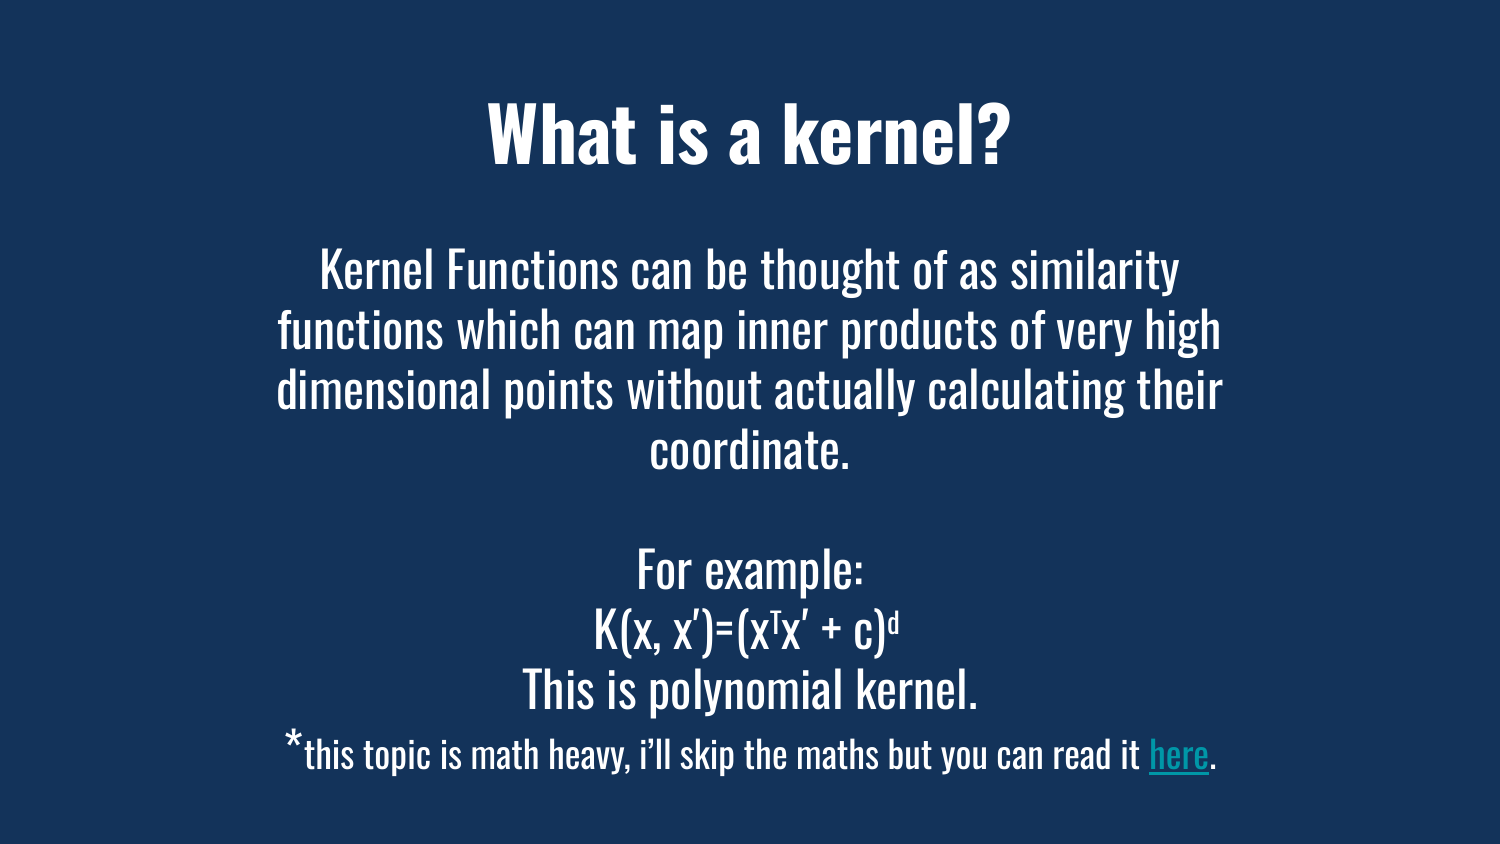

What is a kernel?

Kernel Functions can be thought of as similarity functions which can map inner products of very high dimensional points without actually calculating their coordinate.

For example:
K(x, x′)=(xTx′ + c)d
This is polynomial kernel.
*this topic is math heavy, i’ll skip the maths but you can read it here.